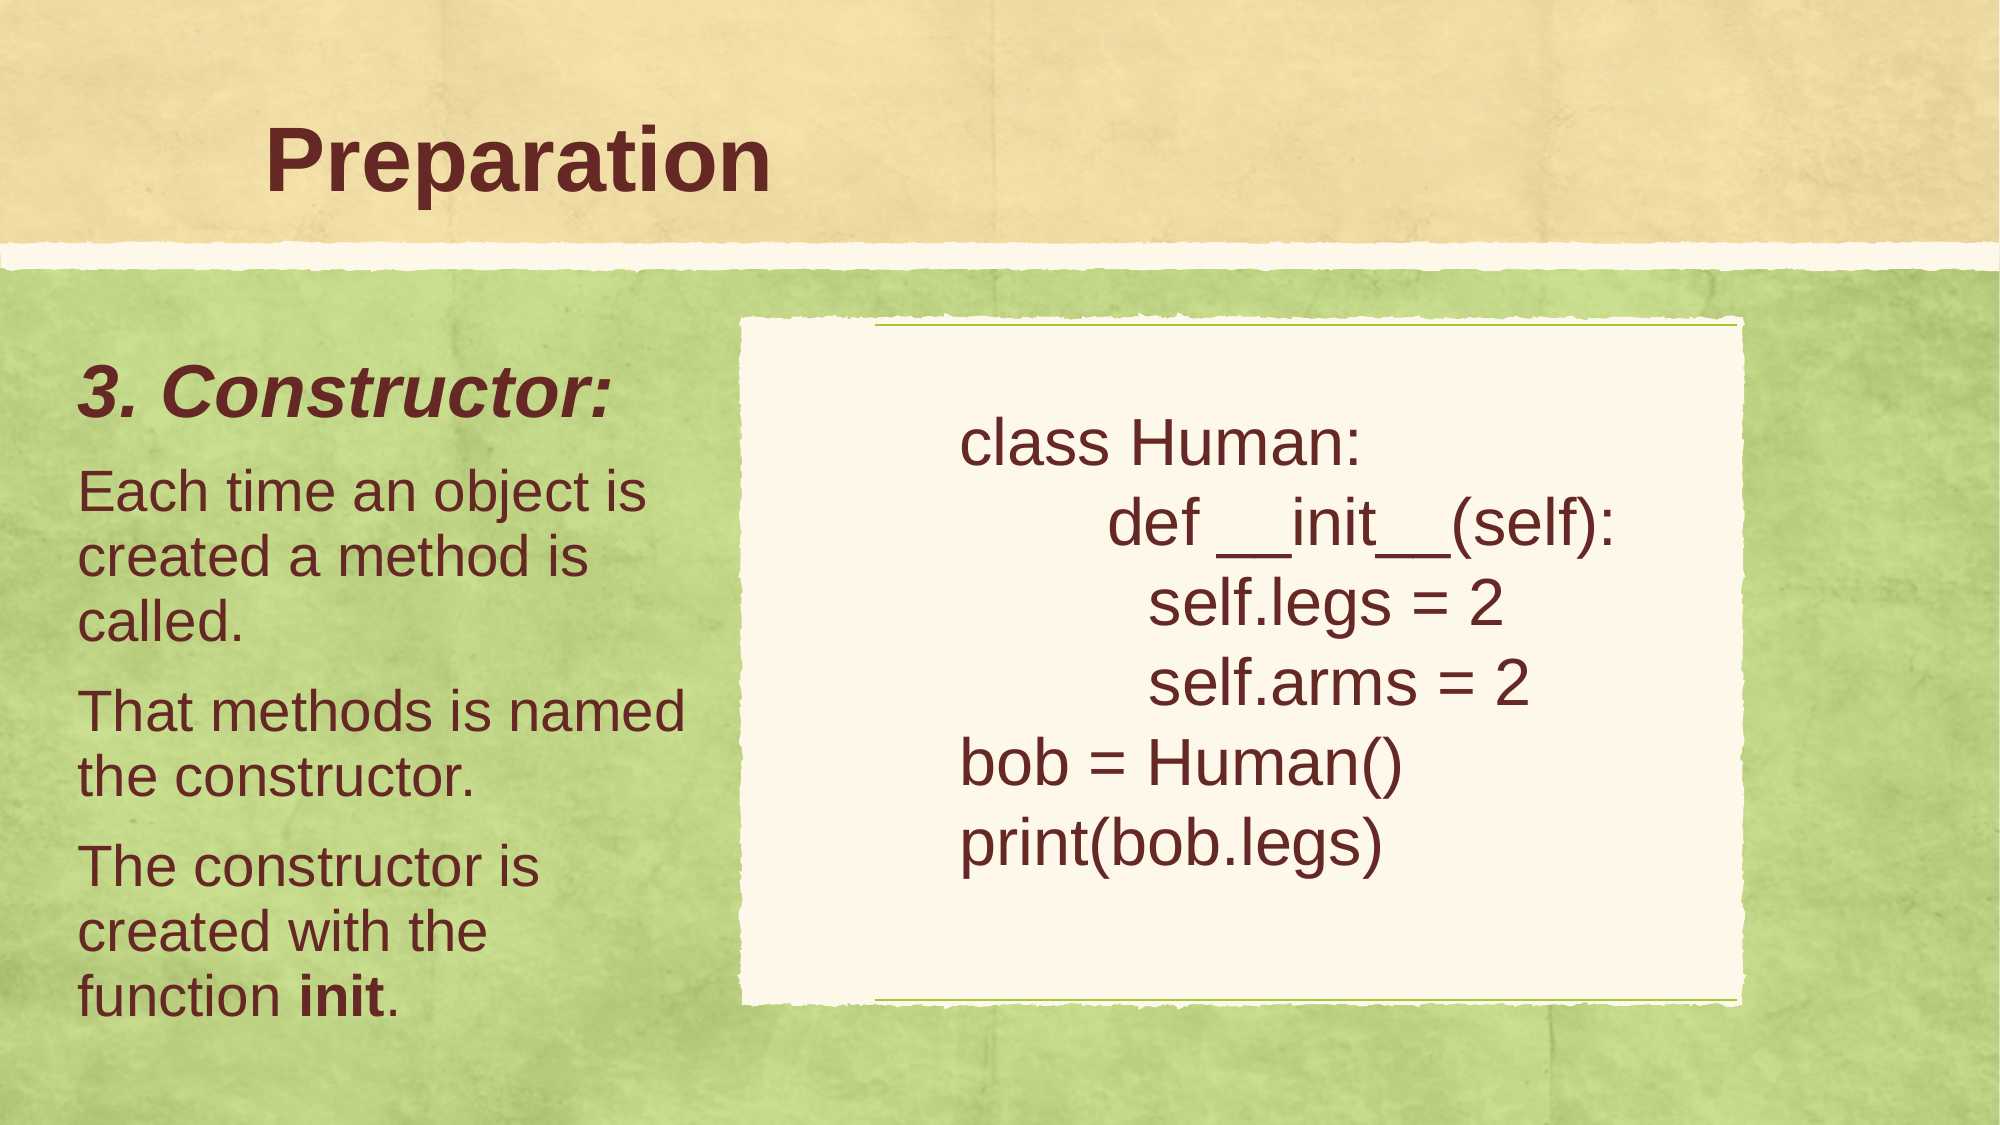

# Preparation
| class Human: def \_\_init\_\_(self): self.legs = 2 self.arms = 2 bob = Human() print(bob.legs) |
| --- |
3. Constructor:
Each time an object is created a method is called.
That methods is named the constructor.
The constructor is created with the function init.